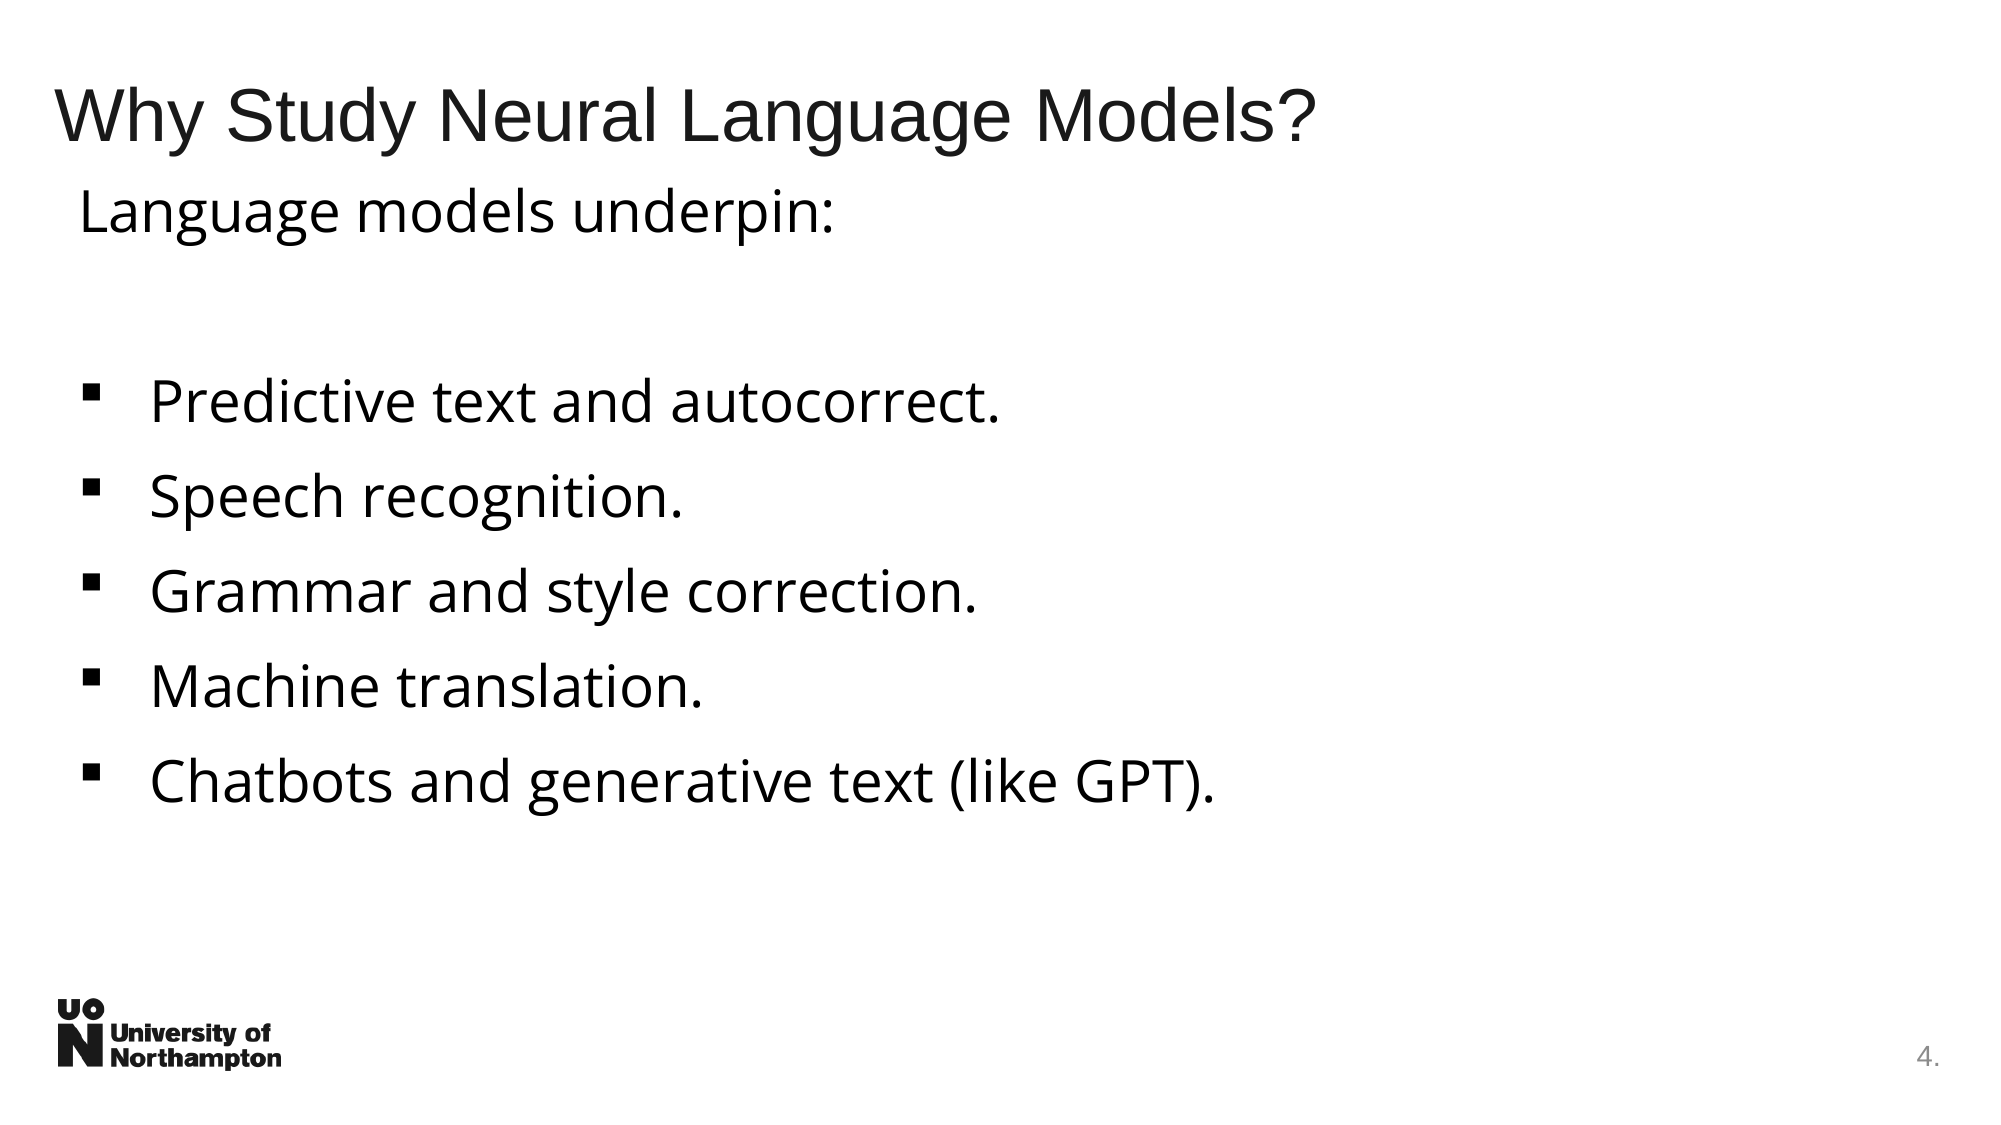

# Why Study Neural Language Models?
Language models underpin:

 Predictive text and autocorrect.
 Speech recognition.
 Grammar and style correction.
 Machine translation.
 Chatbots and generative text (like GPT).
4.